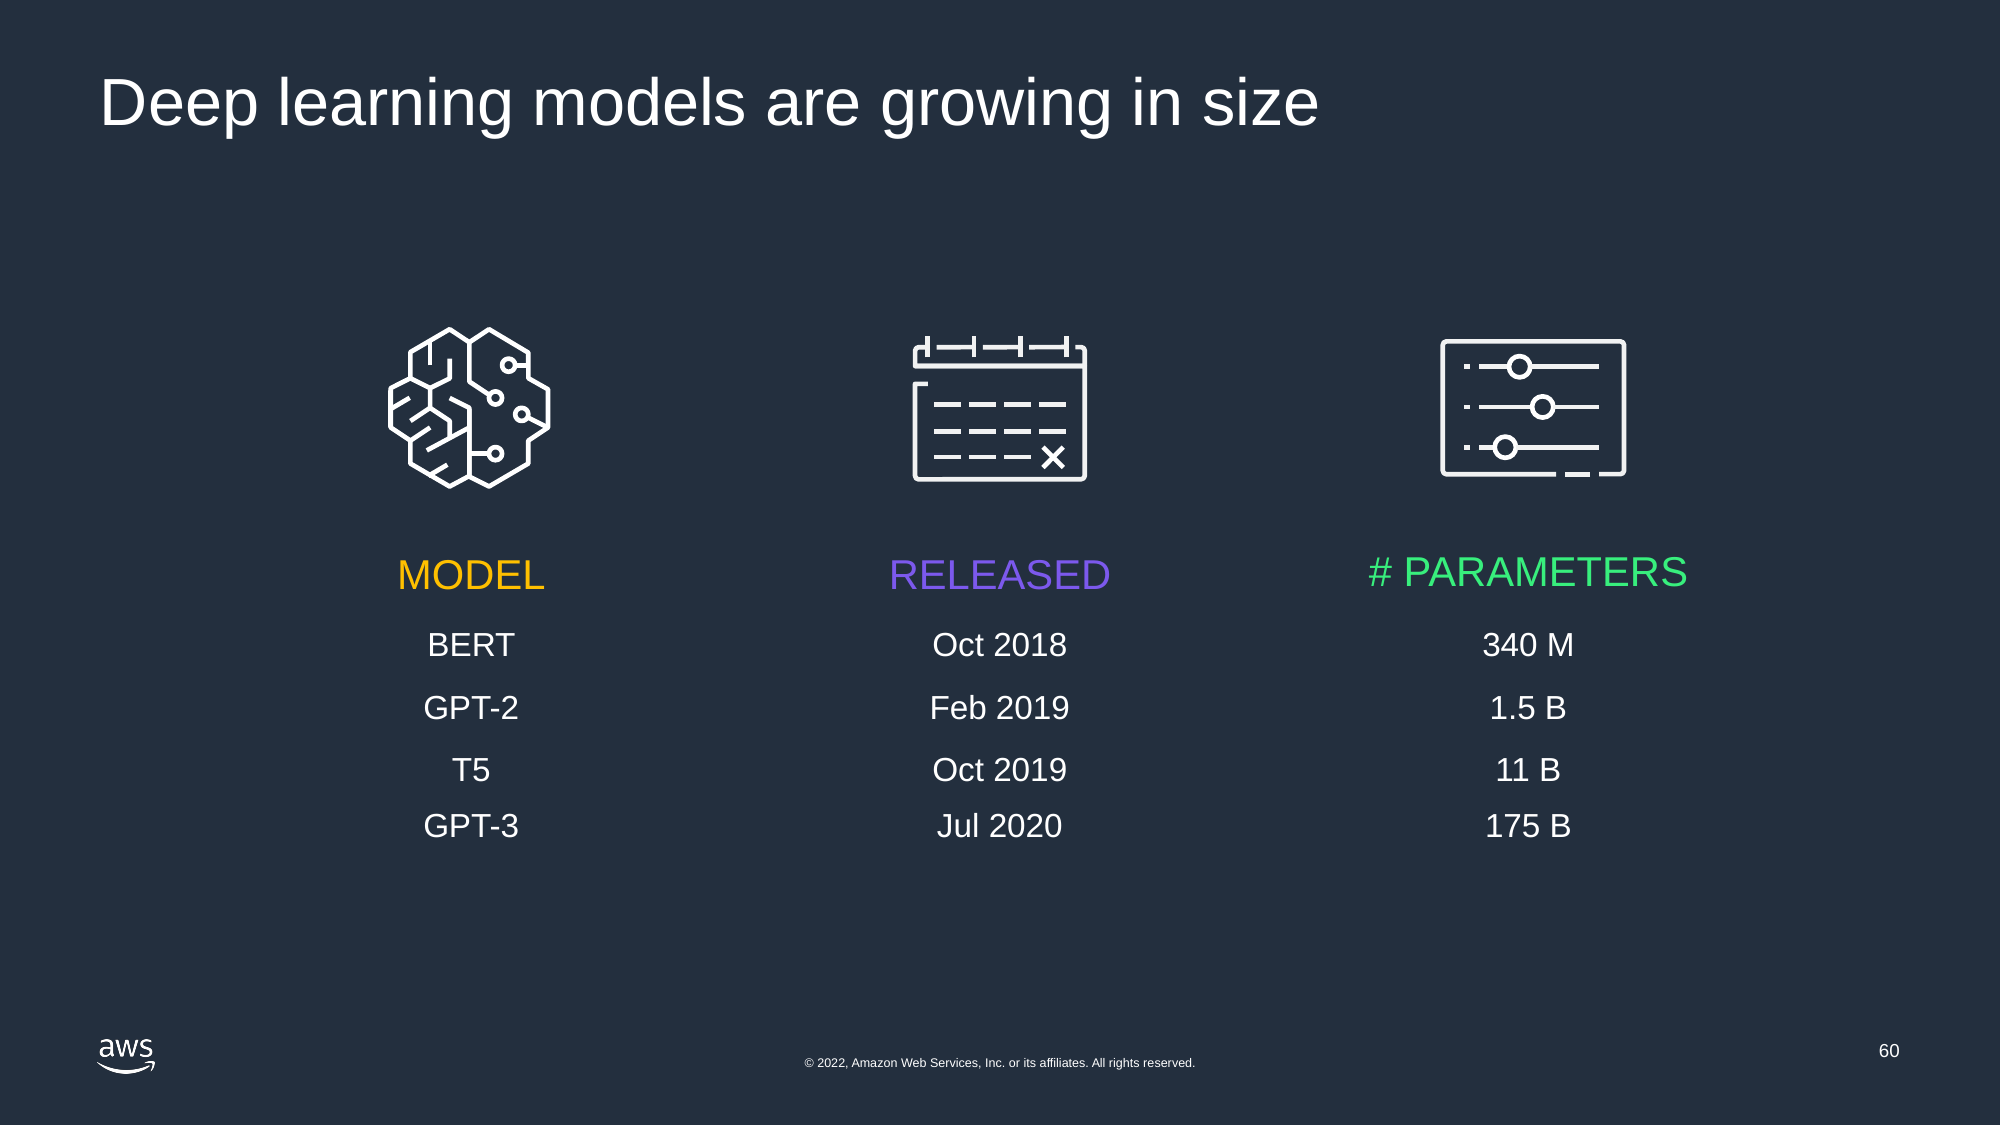

# Deep learning models are growing in size

| MODEL | RELEASED | # PARAMETERS |
| --- | --- | --- |
| BERT | Oct 2018 | 340 M |
| GPT-2 | Feb 2019 | 1.5 B |
| T5 | Oct 2019 | 11 B |
| GPT-3 | Jul 2020 | 175 B |
60